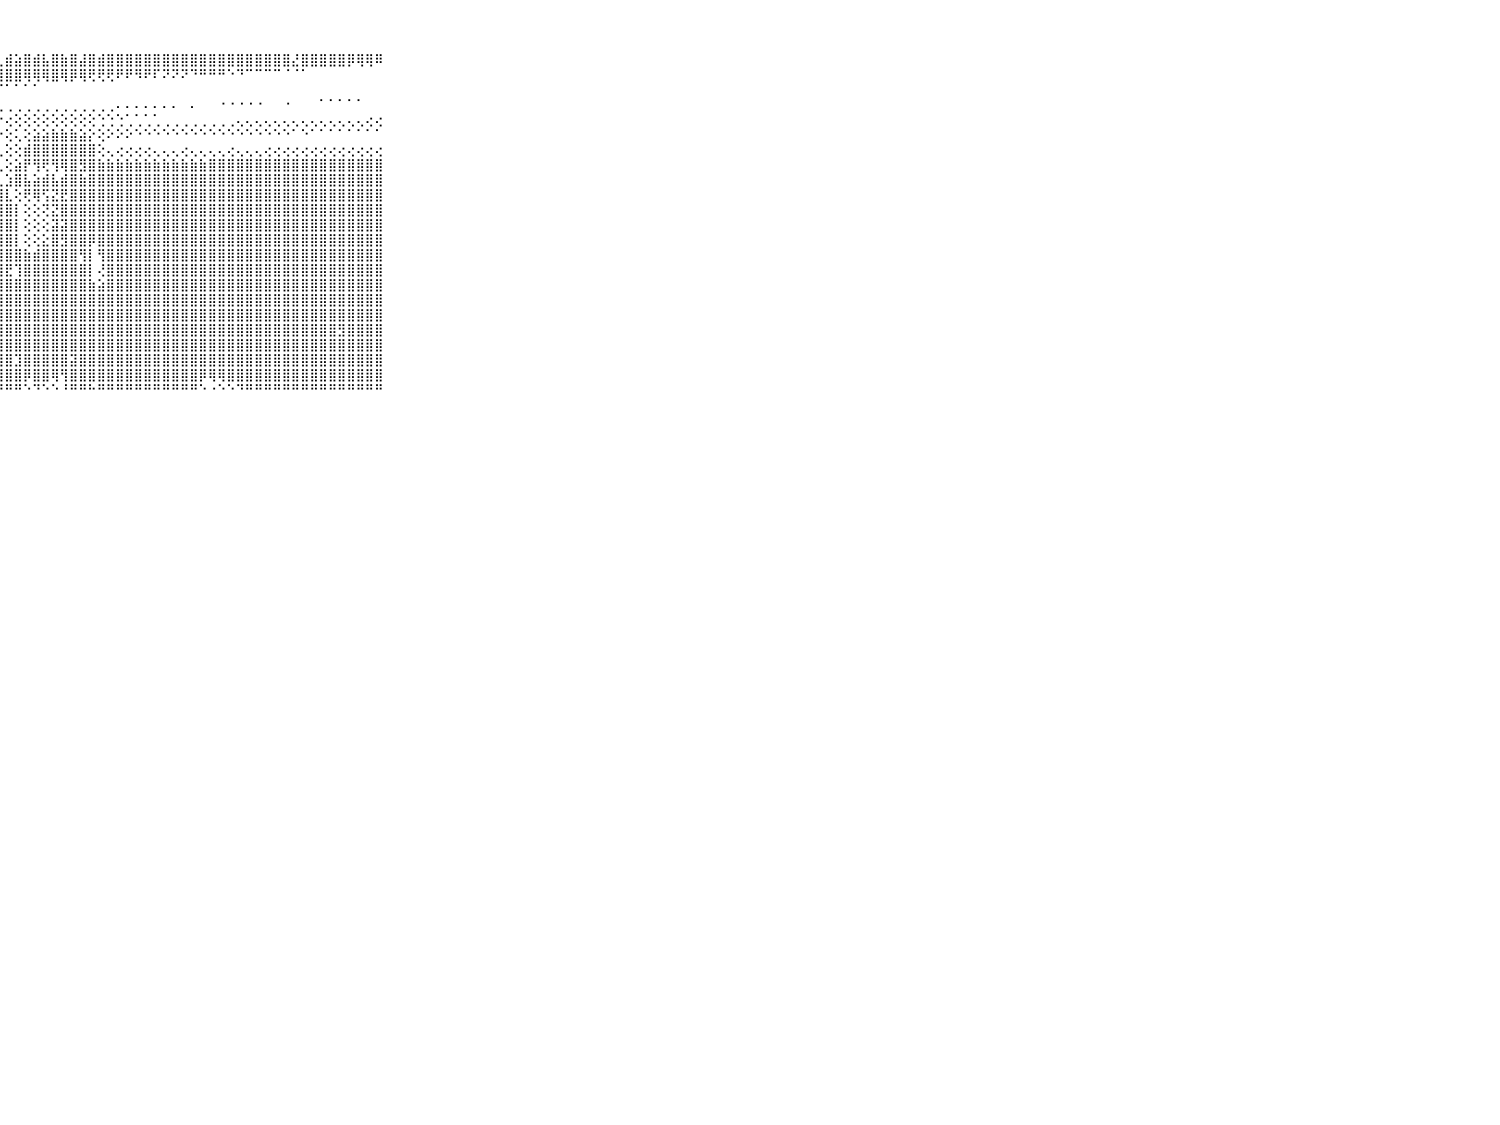

⠀⠀⠀⠀⠀⠀⠀⠀⠀⠀⠀⢇⣸⢕⡇⣸⢕⣇⢱⣇⣸⣱⣇⣾⣣⣧⣼⣇⣾⣵⣿⣾⣧⣿⣷⣿⣼⣿⣾⣿⣿⣿⣿⣿⣿⣿⣿⣿⣿⣿⣿⣿⣿⣿⣿⣿⣿⣿⣿⣜⣿⣿⣿⣿⣿⡿⢿⢿⠿⠀⠀⠀⠀⠀⠀⠀⠀⠀⠀⠀⠀
⠀⠀⠀⠀⠀⠀⠀⠀⠀⠀⠀⣵⣿⣿⣿⣿⣿⣿⣿⣿⣿⣿⣿⣿⣿⣿⣿⣿⣿⣿⢿⢿⢿⣿⢿⡿⢿⢟⢟⢟⠟⠟⠻⠟⠏⠝⠝⠝⠙⠛⠛⠛⠑⠙⠉⠉⠉⠉⠈⠈⠁⠀⠀⠀⠀⠀⠀⠀⠀⠀⠀⠀⠀⠀⠀⠀⠀⠀⠀⠀⠀
⠀⠀⠀⠀⠀⠀⠀⠀⠀⠀⠀⠝⠝⠙⠙⠙⠙⠛⠛⠛⠙⠙⠘⠑⠉⠉⠉⠉⠁⠁⠁⠁⠀⠀⠀⠀⠀⠀⠀⠀⠀⠀⠀⠀⠀⠀⠀⠀⠀⠀⠀⠀⠀⠀⠀⠀⠀⠀⠀⠀⠀⠀⠀⠀⠀⠀⠀⠀⠀⠀⠀⠀⠀⠀⠀⠀⠀⠀⠀⠀⠀
⠀⠀⠀⠀⠀⠀⠀⠀⠀⠀⠀⠀⠀⠀⠀⠀⠀⠀⠀⠀⠀⠀⠀⠀⠀⠀⢀⢀⢀⢀⢀⢀⢀⢀⢀⢀⢀⢀⢀⢀⠄⠄⠄⠄⠄⠄⠄⠀⠄⠀⠀⠐⠐⠐⠐⠐⠀⠀⠐⠀⠀⠀⠁⠁⠁⠁⠁⠀⠀⠀⠀⠀⠀⠀⠀⠀⠀⠀⠀⠀⠀
⠀⠀⠀⠀⠀⠀⠀⠀⠀⠀⠀⠀⠄⠅⠅⠅⠅⠅⠕⠕⠑⠑⠕⠑⠕⠔⠔⠔⢔⢕⢕⢕⢕⢕⢕⢕⢕⢕⢑⢑⢑⢁⢁⢁⢁⢀⢀⢀⢀⢀⢀⢀⢀⢄⢄⢄⢄⢄⢄⢄⢄⢄⢄⢄⢄⢄⢄⢔⢔⠀⠀⠀⠀⠀⠀⠀⠀⠀⠀⠀⠀
⠀⠀⠀⠀⠀⠀⠀⠀⠀⠀⠀⠀⠐⠐⠐⠔⠔⠔⠔⠔⠕⠕⠕⠕⠕⠕⠕⠕⢕⢅⢕⣵⣵⣷⣷⣷⣵⡕⢕⠕⠕⠕⠑⠑⠑⠑⠑⠑⠑⠑⠑⠑⠑⠑⠑⠑⠑⠑⠑⠁⠑⠁⠁⠁⠁⠁⠁⠁⠁⠀⠀⠀⠀⠀⠀⠀⠀⠀⠀⠀⠀
⠀⠀⠀⠀⠀⠀⠀⠀⠀⠀⠀⢀⢀⢀⢀⢀⢀⢀⢀⢄⢄⢄⢄⢄⢄⢄⢄⢄⢕⢕⣾⣿⣿⣿⣿⣿⣿⣿⢕⢄⢔⢔⢔⢔⢄⢄⢄⢔⢄⢄⢄⢄⢔⢄⢄⢄⢔⢔⢔⢔⢔⢔⢔⢔⢔⢔⢔⢔⢔⠀⠀⠀⠀⠀⠀⠀⠀⠀⠀⠀⠀
⠀⠀⠀⠀⠀⠀⠀⠀⠀⠀⠀⣷⣷⣷⣷⣷⣷⣷⣷⣷⣷⣷⣷⣷⣷⣷⣷⢇⢕⣵⡟⢻⢟⢻⢿⣿⣻⣿⣷⣷⣷⣷⣷⣷⣷⣷⣷⣷⣷⣷⣿⣿⣿⣿⣿⣿⣿⣿⣿⣿⣿⣿⣿⣿⣿⣿⣿⣿⣿⠀⠀⠀⠀⠀⠀⠀⠀⠀⠀⠀⠀
⠀⠀⠀⠀⠀⠀⠀⠀⠀⠀⠀⠉⢝⣿⣿⣿⣿⣿⣿⣿⣿⣿⡏⠙⢹⣿⣿⣇⣱⣿⣧⣵⣾⣧⣾⣿⣷⣿⣿⣿⣿⣿⣿⣿⣿⣿⣿⣿⣿⣿⣿⣿⣿⣿⣿⣿⣿⣿⣿⣿⣿⣿⣿⣿⣿⣿⣿⣿⣿⠀⠀⠀⠀⠀⠀⠀⠀⠀⠀⠀⠀
⠀⠀⠀⠀⠀⠀⠀⠀⠀⠀⠀⠔⢷⣽⣿⣿⣿⣿⣿⣿⣿⣿⡇⢄⢵⣿⣿⣿⣇⢕⢟⢿⢫⣝⣟⣿⣿⣿⣿⣿⣿⣿⣿⣿⣿⣿⣿⣿⣿⣿⣿⣿⣿⣿⣿⣿⣿⣿⣿⣿⣿⣿⣿⣿⣿⣿⣿⣿⣿⠀⠀⠀⠀⠀⠀⠀⠀⠀⠀⠀⠀
⠀⠀⠀⠀⠀⠀⠀⠀⠀⠀⠀⠀⢕⣿⣿⣿⣿⣿⣿⣿⣿⣿⡇⠀⢕⢸⣿⣿⣿⡇⢕⢕⢝⣝⣿⣿⣿⣿⣿⣿⣿⣿⣿⣿⣿⣿⣿⣿⣿⣿⣿⣿⣿⣿⣿⣿⣿⣿⣿⣿⣿⣿⣿⣿⣿⣿⣿⣿⣿⠀⠀⠀⠀⠀⠀⠀⠀⠀⠀⠀⠀
⠀⠀⠀⠀⠀⠀⠀⠀⠀⠀⠀⠀⠀⢸⣿⣿⣿⣿⣿⣿⣿⣿⡇⠀⢕⢸⣿⣿⣿⡇⢕⢕⢕⣽⣽⣿⣿⣿⣿⣿⣿⣿⣿⣿⣿⣿⣿⣿⣿⣿⣿⣿⣿⣿⣿⣿⣿⣿⣿⣿⣿⣿⣿⣿⣿⣿⣿⣿⣿⠀⠀⠀⠀⠀⠀⠀⠀⠀⠀⠀⠀
⠀⠀⠀⠀⠀⠀⠀⠀⠀⠀⠀⠀⠀⢸⣿⣿⣿⣿⣿⣿⣿⣿⡇⠀⢕⢸⣿⣿⣿⡇⢕⢕⣕⣿⣻⣿⣿⡿⣿⣿⣿⣿⣿⣿⣿⣿⣿⣿⣿⣿⣿⣿⣿⣿⣿⣿⣿⣿⣿⣿⣿⣿⣿⣿⣿⣿⣿⣿⣿⠀⠀⠀⠀⠀⠀⠀⠀⠀⠀⠀⠀
⠀⠀⠀⠀⠀⠀⠀⠀⠀⠀⠀⢀⠀⢸⣿⣿⣿⣿⣿⣿⣿⣿⣿⢄⢕⢸⣿⣿⣿⣿⣷⣾⣿⣿⣿⣿⢻⡇⢻⣿⣿⣿⣿⣿⣿⣿⣿⣿⣿⣿⣿⣿⣿⣿⣿⣿⣿⣿⣿⣿⣿⣿⣿⣿⣿⣿⣿⣿⣿⠀⠀⠀⠀⠀⠀⠀⠀⠀⠀⠀⠀
⠀⠀⠀⠀⠀⠀⠀⠀⠀⠀⠀⢕⠀⢸⣿⣿⣿⣿⣿⣿⣿⣿⣿⢕⢕⢸⣿⣿⣟⢹⣿⣿⣿⣿⣿⣿⣿⡇⢜⣿⣿⣿⣿⣿⣿⣿⣿⣿⣿⣿⣿⣿⣿⣿⣿⣿⣿⣿⣿⣿⣿⣿⣿⣿⣿⣿⣿⣿⣿⠀⠀⠀⠀⠀⠀⠀⠀⠀⠀⠀⠀
⠀⠀⠀⠀⠀⠀⠀⠀⠀⠀⠀⢕⠀⢸⣿⣿⣿⣿⣿⣿⣿⣿⣿⢕⢕⢸⣿⣿⣿⣿⣿⣿⣿⣿⣿⣿⣿⣷⣵⣿⣿⣿⣿⣿⣿⣿⣿⣿⣿⣿⣿⣿⣿⣿⣿⣿⣿⣿⣿⣿⣿⣿⣿⣿⣿⣿⣿⣿⣿⠀⠀⠀⠀⠀⠀⠀⠀⠀⠀⠀⠀
⠀⠀⠀⠀⠀⠀⠀⠀⠀⠀⠀⢕⢕⢸⣿⣿⣿⣿⣿⣿⣿⣿⣿⢕⢕⢸⣿⣿⣿⣿⣿⣿⣿⣿⣿⣿⣿⣿⣿⣿⣿⣿⣿⣿⣿⣿⣿⣿⣿⣿⣿⣿⣿⣿⣿⣿⣿⣿⣿⣿⣿⣿⣿⣿⣿⣿⣿⣿⣿⠀⠀⠀⠀⠀⠀⠀⠀⠀⠀⠀⠀
⠀⠀⠀⠀⠀⠀⠀⠀⠀⠀⠀⣿⣿⣿⣿⣿⣿⣿⣿⣿⣿⣿⣿⣵⣵⣼⣿⣿⣿⣿⣿⣿⣿⣿⣿⣿⣿⣿⣿⣿⣿⣿⣿⣿⣿⣿⣿⣿⣿⣿⣿⣿⣿⣿⣿⣿⣿⣿⣿⣿⣿⣿⣿⣿⣿⣿⣿⣿⣿⠀⠀⠀⠀⠀⠀⠀⠀⠀⠀⠀⠀
⠀⠀⠀⠀⠀⠀⠀⠀⠀⠀⠀⣿⣿⣿⣿⣿⣿⣿⣿⣿⣿⣿⣿⣿⣿⣿⣿⣿⣿⣿⣿⣿⣿⣿⣿⣿⣿⣿⣿⣿⣿⣿⣿⣿⣿⣿⣿⣿⣿⣿⣿⣿⣿⣿⣿⣿⣿⣿⣿⣿⣿⣿⣿⣿⣻⣿⣿⣿⣿⠀⠀⠀⠀⠀⠀⠀⠀⠀⠀⠀⠀
⠀⠀⠀⠀⠀⠀⠀⠀⠀⠀⠀⣿⣿⣏⣽⣿⣿⣿⣿⣿⣿⣿⣿⣿⣿⣿⣿⣿⣿⣿⣿⣿⣿⣿⣿⣿⣿⣿⣿⣿⣿⣿⣿⣿⣿⣿⣿⣿⣿⣿⣿⣿⣿⣿⣿⣿⣿⣿⣿⣿⣿⣿⣿⣿⣿⣿⣿⣿⣿⠀⠀⠀⠀⠀⠀⠀⠀⠀⠀⠀⠀
⠀⠀⠀⠀⠀⠀⠀⠀⠀⠀⠀⣕⣾⣇⣵⣽⢝⢟⢟⢟⢟⢿⢿⡯⢽⣿⣿⣿⣿⣹⣿⣿⣿⣿⣿⣽⣿⣿⣿⣿⣿⣿⣿⣿⣿⣿⣿⣿⣿⣿⣿⣿⣿⣿⣿⣿⣿⣿⣿⣿⣿⣿⣿⣿⣿⣿⣿⣿⣿⠀⠀⠀⠀⠀⠀⠀⠀⠀⠀⠀⠀
⠀⠀⠀⠀⠀⠀⠀⠀⠀⠀⠀⢿⣿⡿⢗⢟⢕⢕⢕⢕⢕⣱⡵⣧⣾⣿⣿⣿⣿⣿⡿⣿⣿⢿⢻⣿⣿⣿⣿⣿⣿⣿⣿⣿⣿⣿⣿⣿⣿⡿⢿⢿⣿⣿⣿⣿⣿⣿⣿⣿⣿⣿⣿⣿⣿⣿⣿⣿⣿⠀⠀⠀⠀⠀⠀⠀⠀⠀⠀⠀⠀
⠀⠀⠀⠀⠀⠀⠀⠀⠀⠀⠀⠑⠘⠃⠑⠑⠑⠑⠑⠑⠘⠓⠓⠛⠛⠛⠛⠛⠛⠛⠑⠙⠑⠑⠘⠛⠛⠓⠛⠛⠛⠛⠛⠛⠛⠛⠛⠛⠛⠑⠐⠑⠑⠙⠛⠛⠛⠛⠛⠛⠛⠛⠛⠛⠛⠛⠛⠛⠛⠀⠀⠀⠀⠀⠀⠀⠀⠀⠀⠀⠀